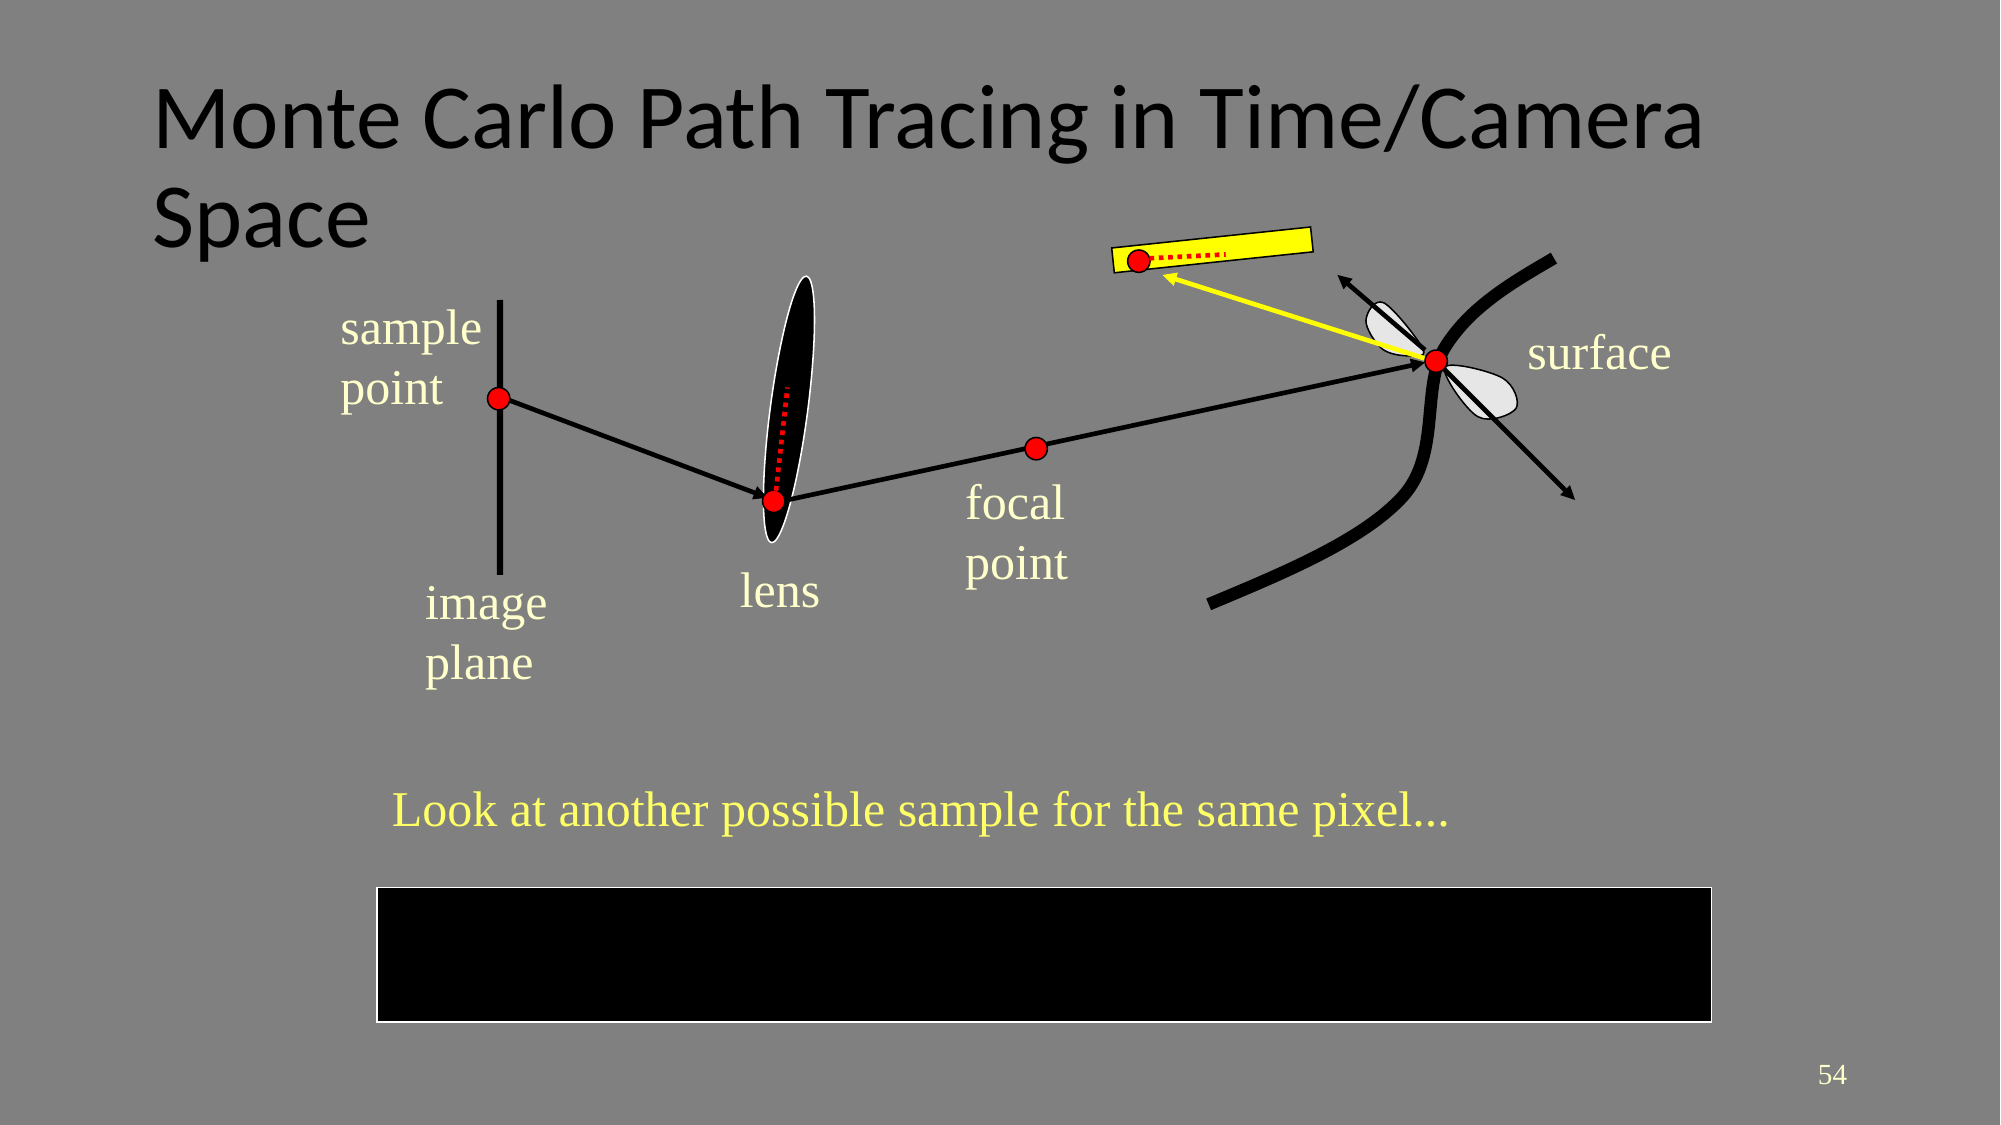

# Monte Carlo Path Tracing in Time/Camera Space

sample
point

surface

focal
point

lens
image
plane
Look at another possible sample for the same pixel...
Notice how the MC distribution samples some other contributing
but possibly VERY DIFFERENT part of the scene.
54